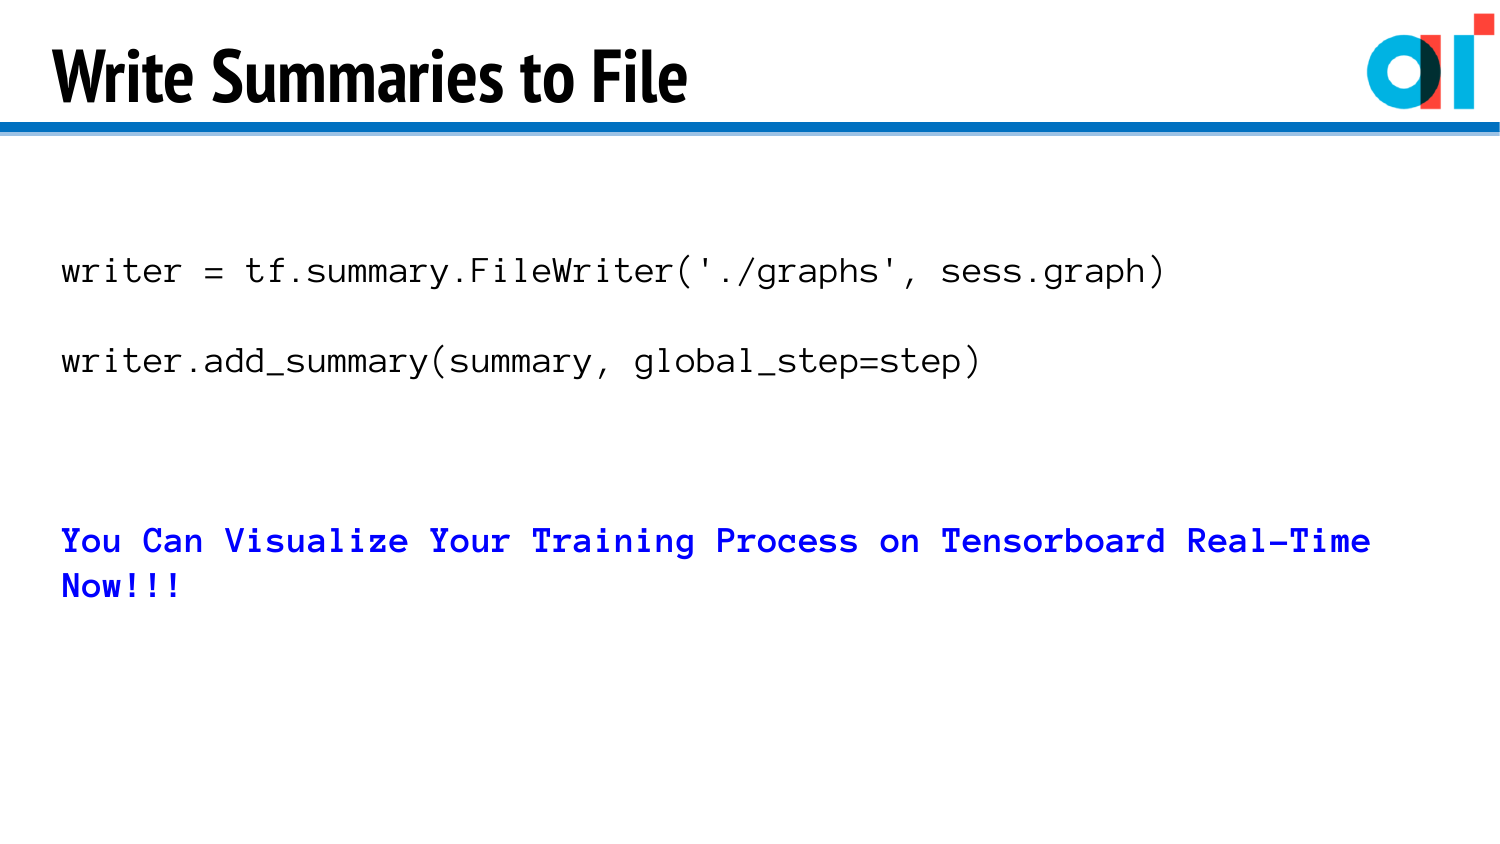

# Write Summaries to File

writer = tf.summary.FileWriter('./graphs', sess.graph)

writer.add_summary(summary, global_step=step)

You Can Visualize Your Training Process on Tensorboard Real-Time Now!!!